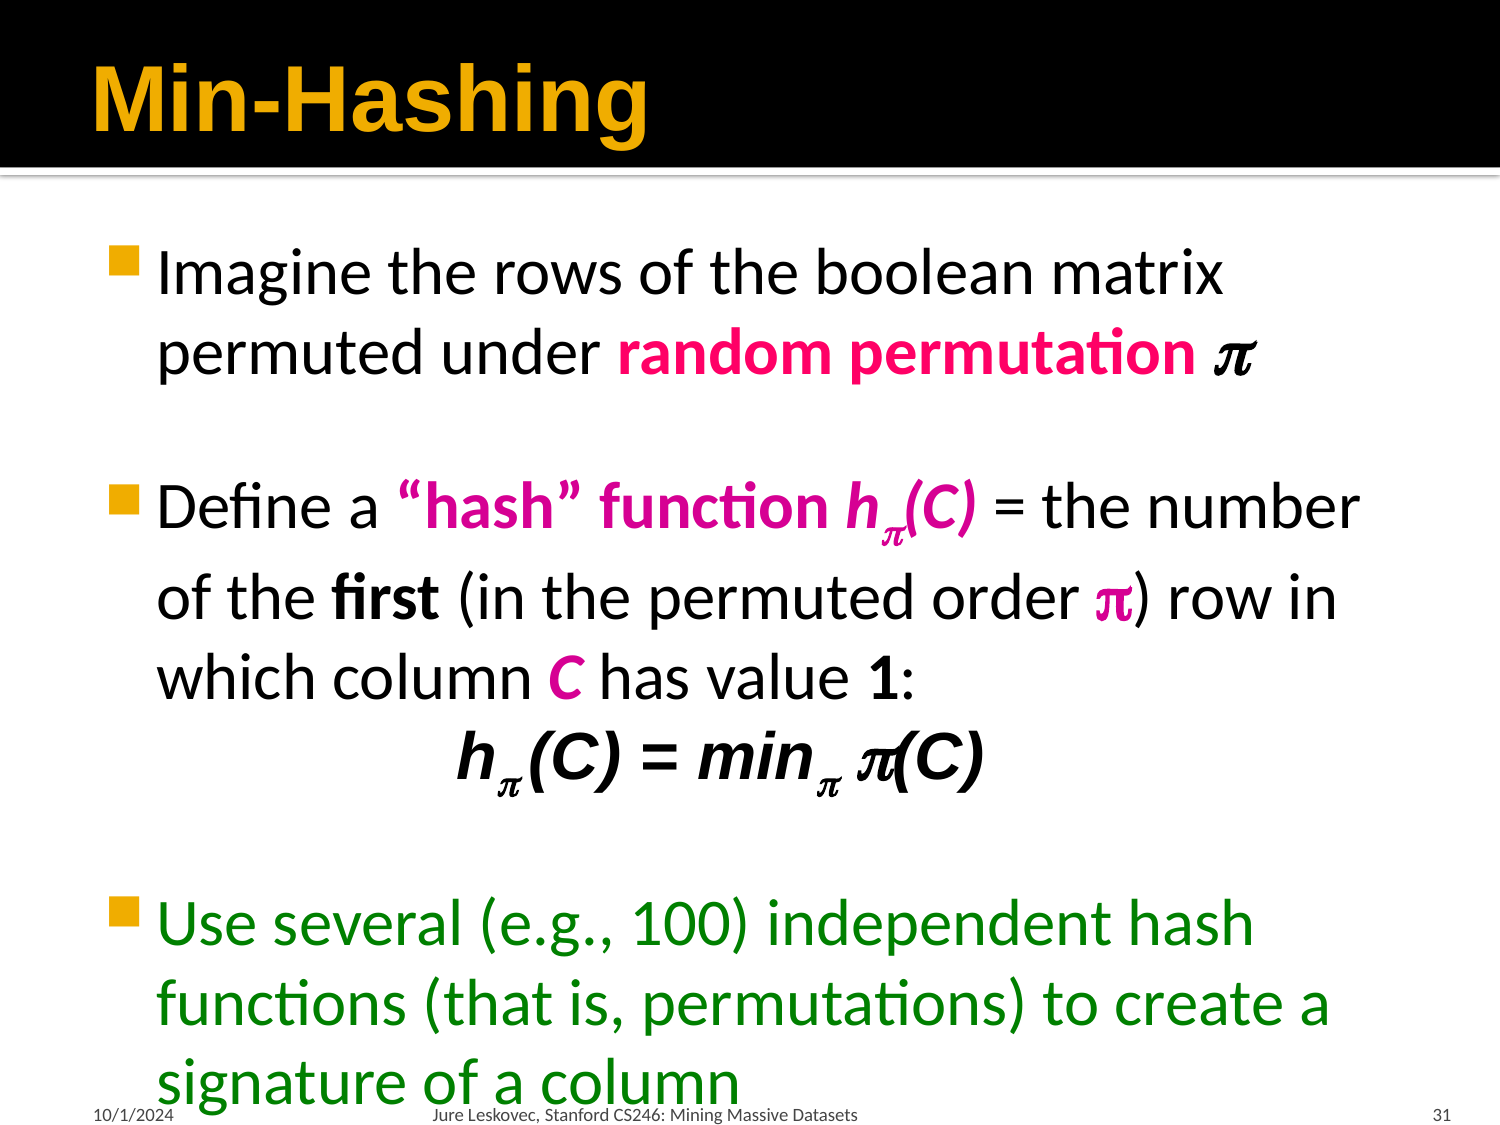

# Min-Hashing
Imagine the rows of the boolean matrix permuted under random permutation π

Define a “hash” function hπ(C) = the number of the first (in the permuted order π) row in which column C has value 1:
			hπ (C) = minπ π(C)

Use several (e.g., 100) independent hash functions (that is, permutations) to create a signature of a column
10/1/2024
Jure Leskovec, Stanford CS246: Mining Massive Datasets
31